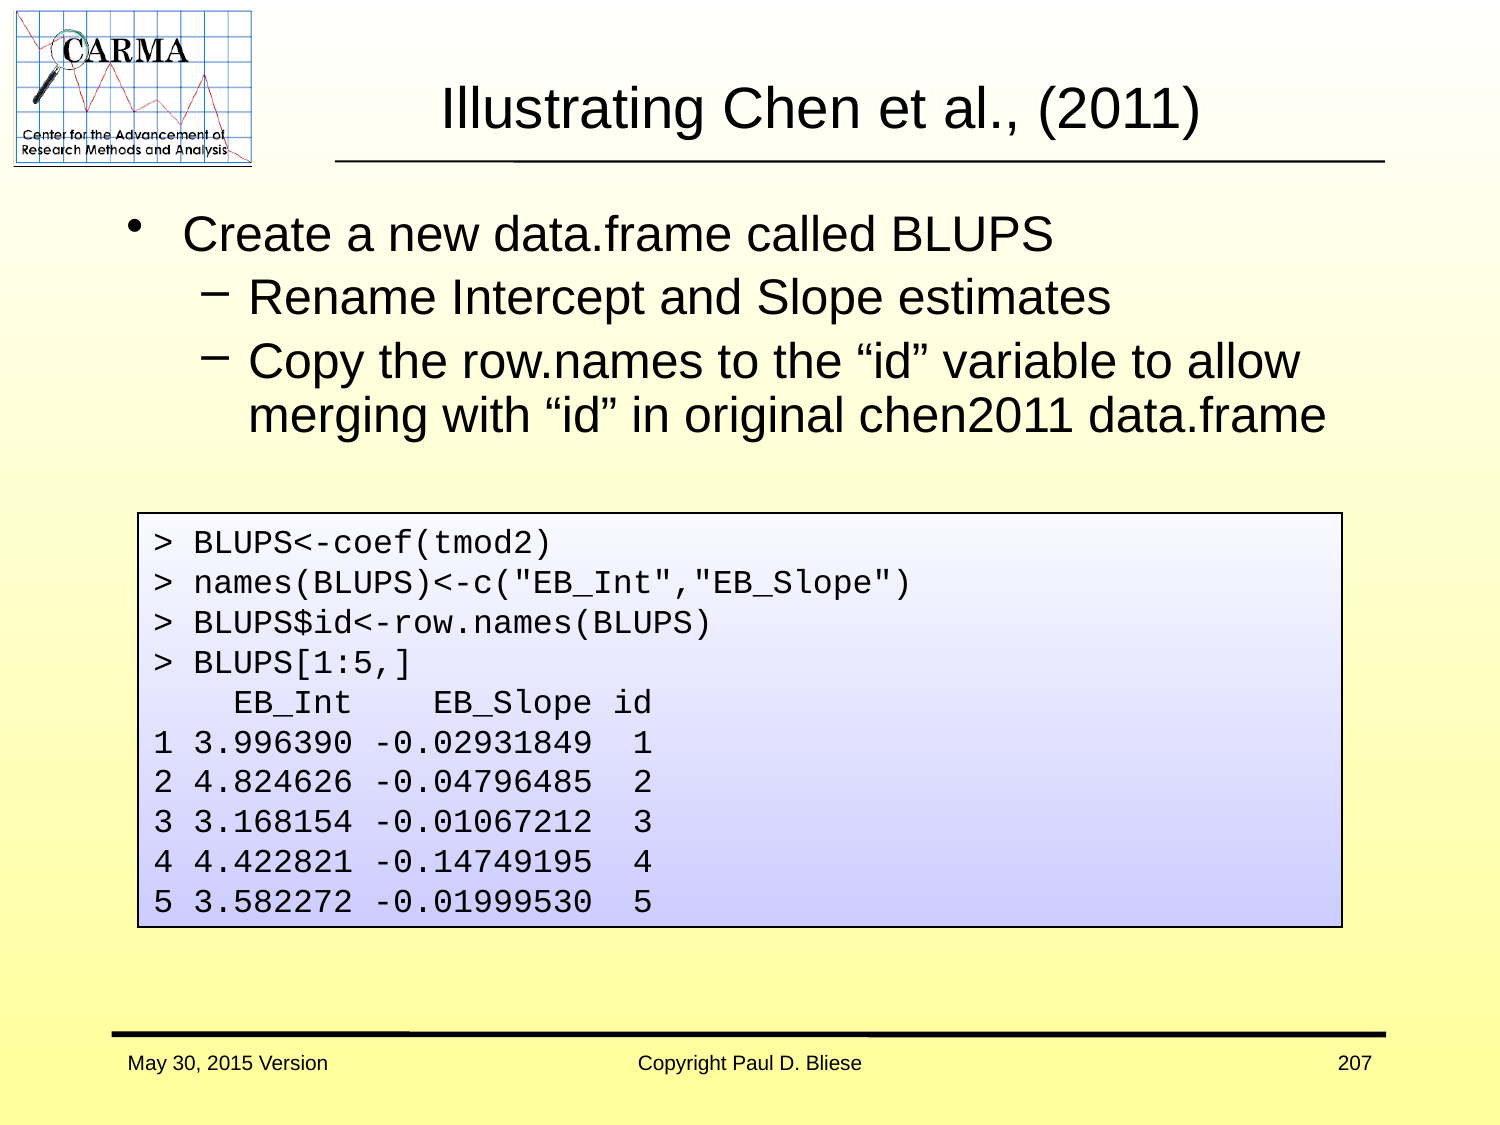

# Illustrating Chen et al., (2011)
Create a new data.frame called BLUPS
Rename Intercept and Slope estimates
Copy the row.names to the “id” variable to allow merging with “id” in original chen2011 data.frame
> BLUPS<-coef(tmod2)
> names(BLUPS)<-c("EB_Int","EB_Slope")
> BLUPS$id<-row.names(BLUPS)
> BLUPS[1:5,]
    EB_Int    EB_Slope id
1 3.996390 -0.02931849  1
2 4.824626 -0.04796485  2
3 3.168154 -0.01067212  3
4 4.422821 -0.14749195  4
5 3.582272 -0.01999530  5
May 30, 2015 Version
Copyright Paul D. Bliese
207